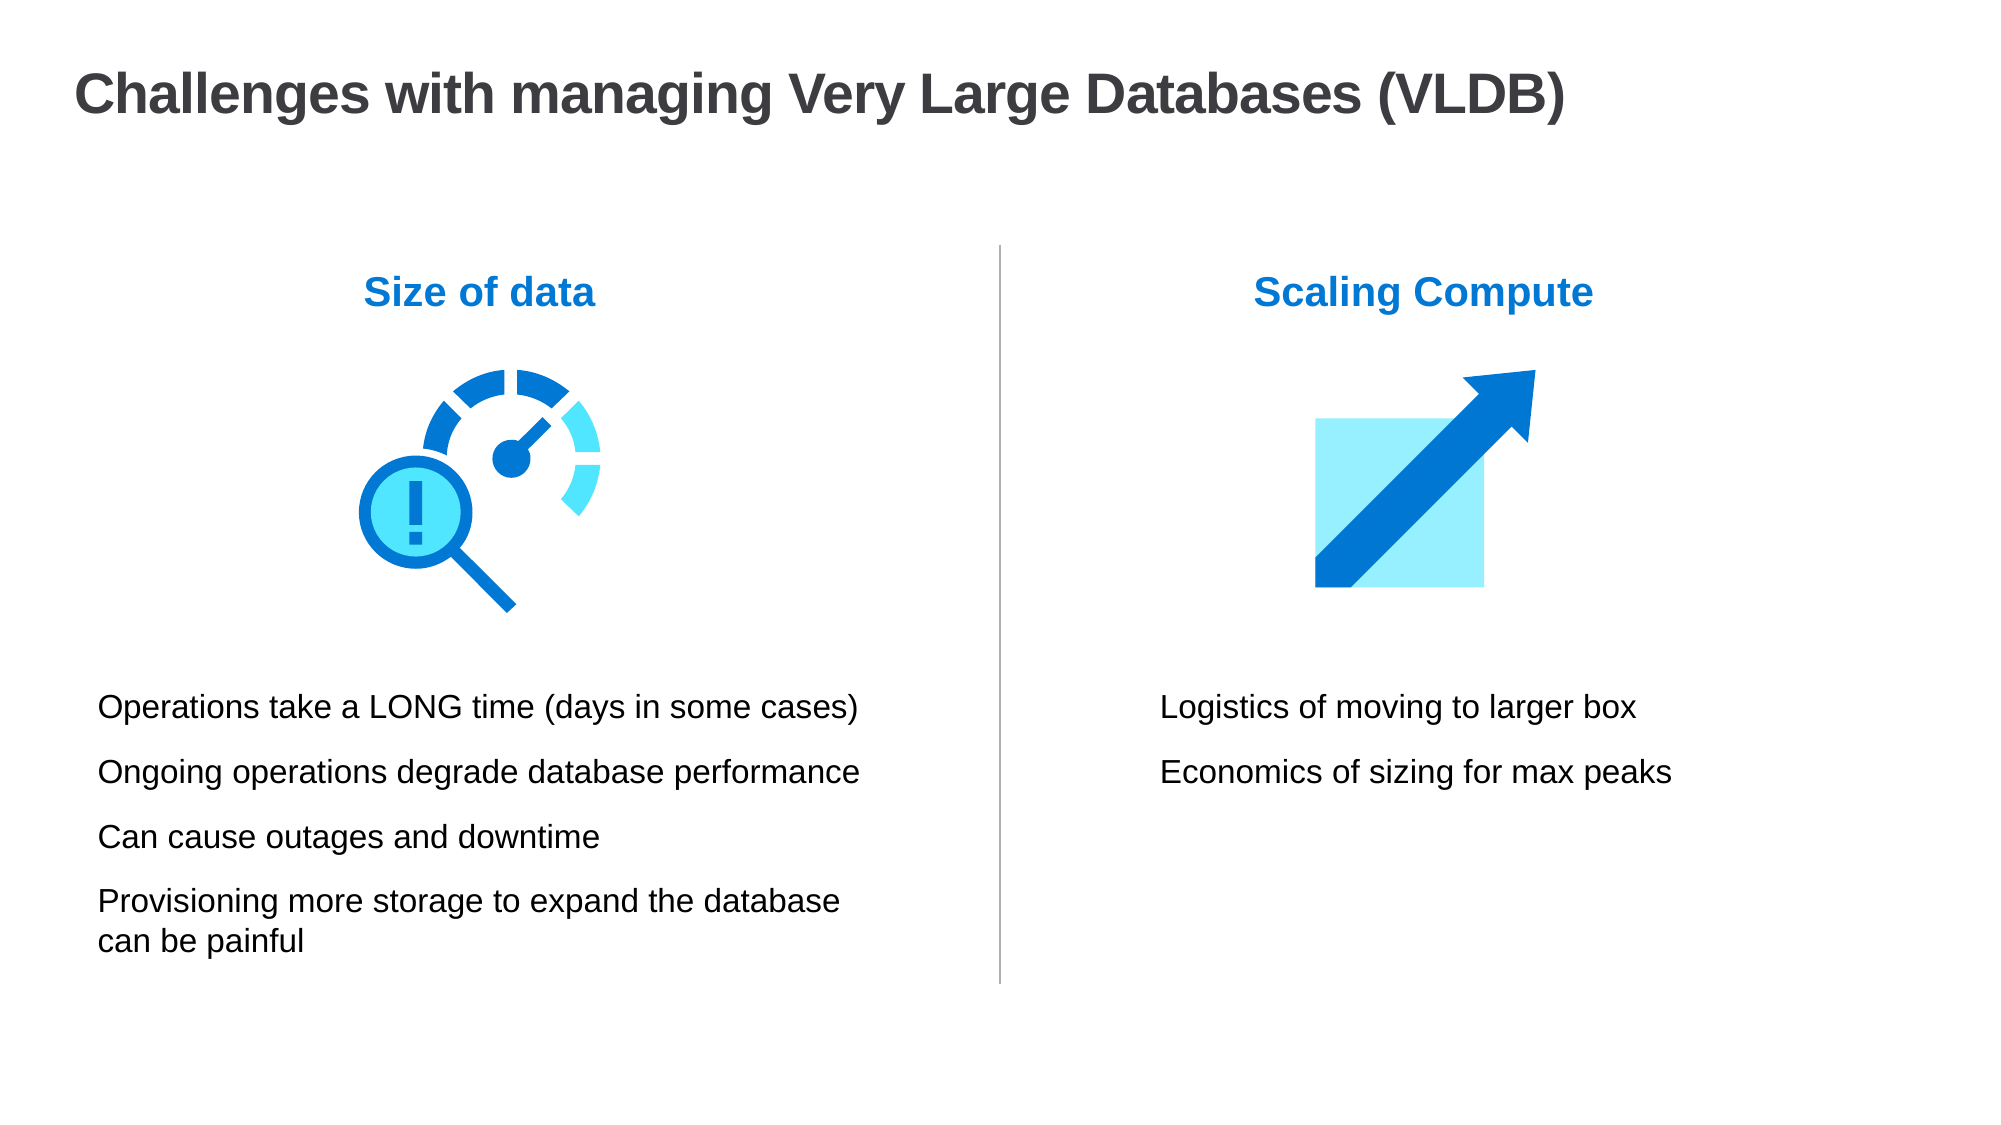

# Challenges with managing Very Large Databases (VLDB)
Size of data
Scaling Compute

Operations take a LONG time (days in some cases)
Ongoing operations degrade database performance
Can cause outages and downtime
Provisioning more storage to expand the database
can be painful
Logistics of moving to larger box
Economics of sizing for max peaks